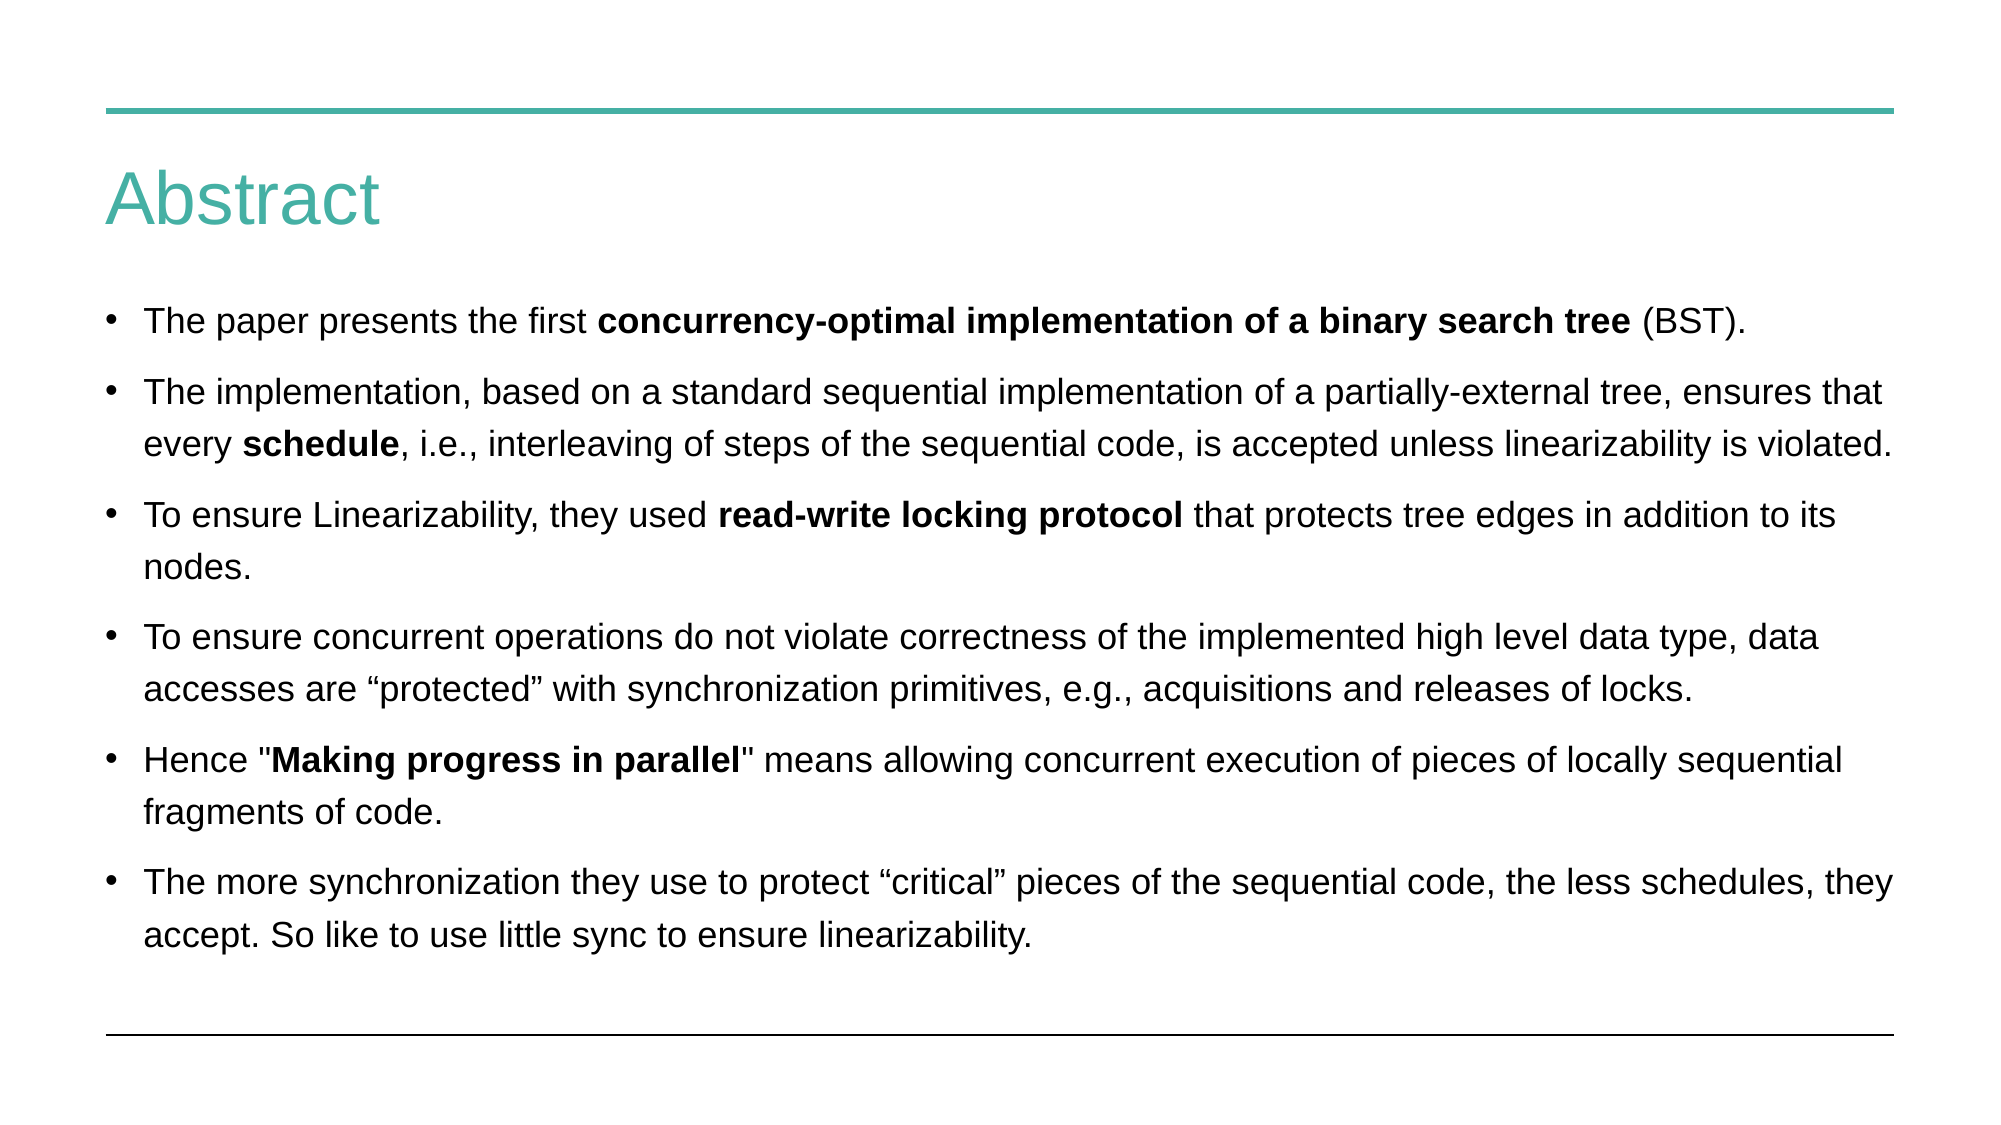

# Abstract
The paper presents the first concurrency-optimal implementation of a binary search tree (BST).
The implementation, based on a standard sequential implementation of a partially-external tree, ensures that every schedule, i.e., interleaving of steps of the sequential code, is accepted unless linearizability is violated.
To ensure Linearizability, they used read-write locking protocol that protects tree edges in addition to its nodes.
To ensure concurrent operations do not violate correctness of the implemented high level data type, data accesses are “protected” with synchronization primitives, e.g., acquisitions and releases of locks.
Hence "Making progress in parallel" means allowing concurrent execution of pieces of locally sequential fragments of code.
The more synchronization they use to protect “critical” pieces of the sequential code, the less schedules, they accept. So like to use little sync to ensure linearizability.